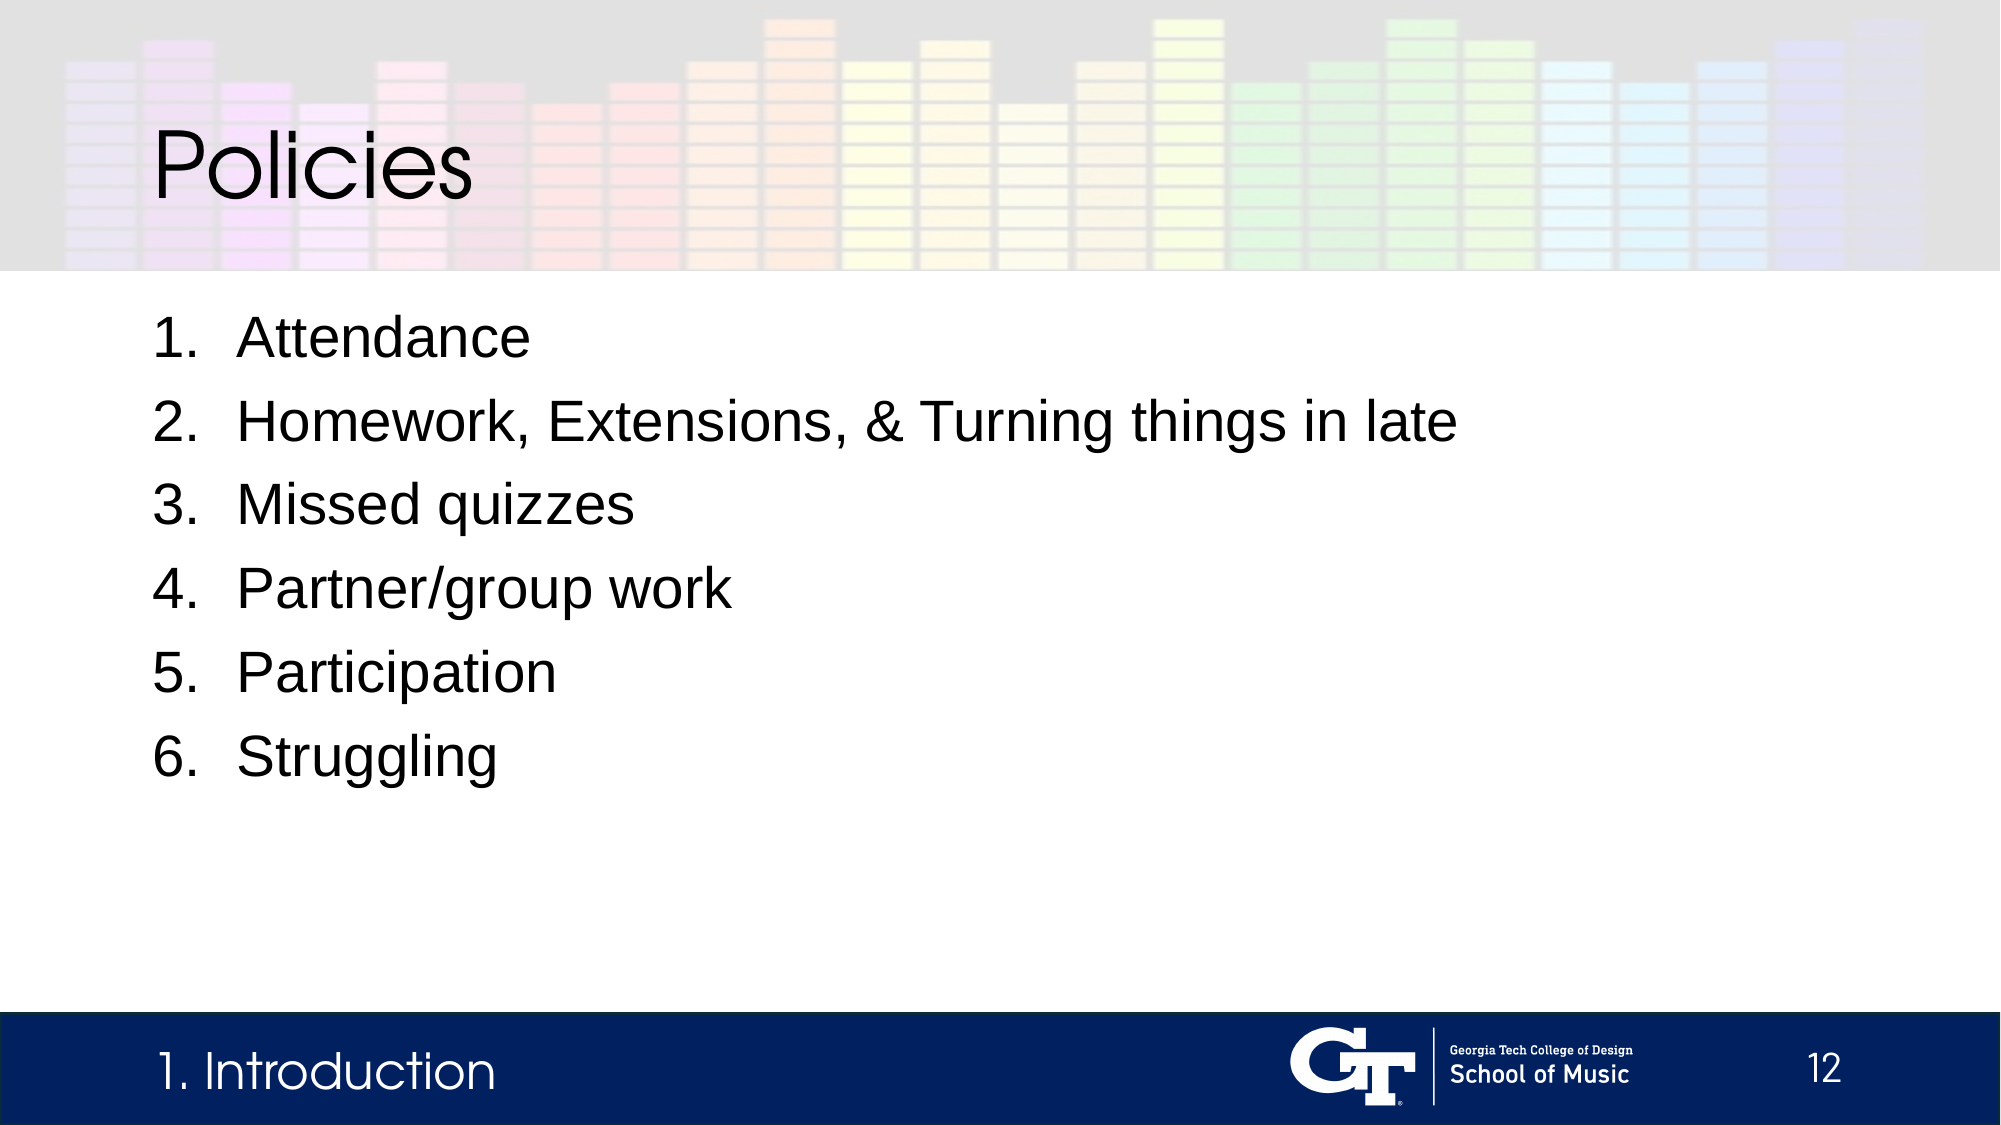

# Policies
Attendance
Homework, Extensions, & Turning things in late
Missed quizzes
Partner/group work
Participation
Struggling
1. Introduction
12